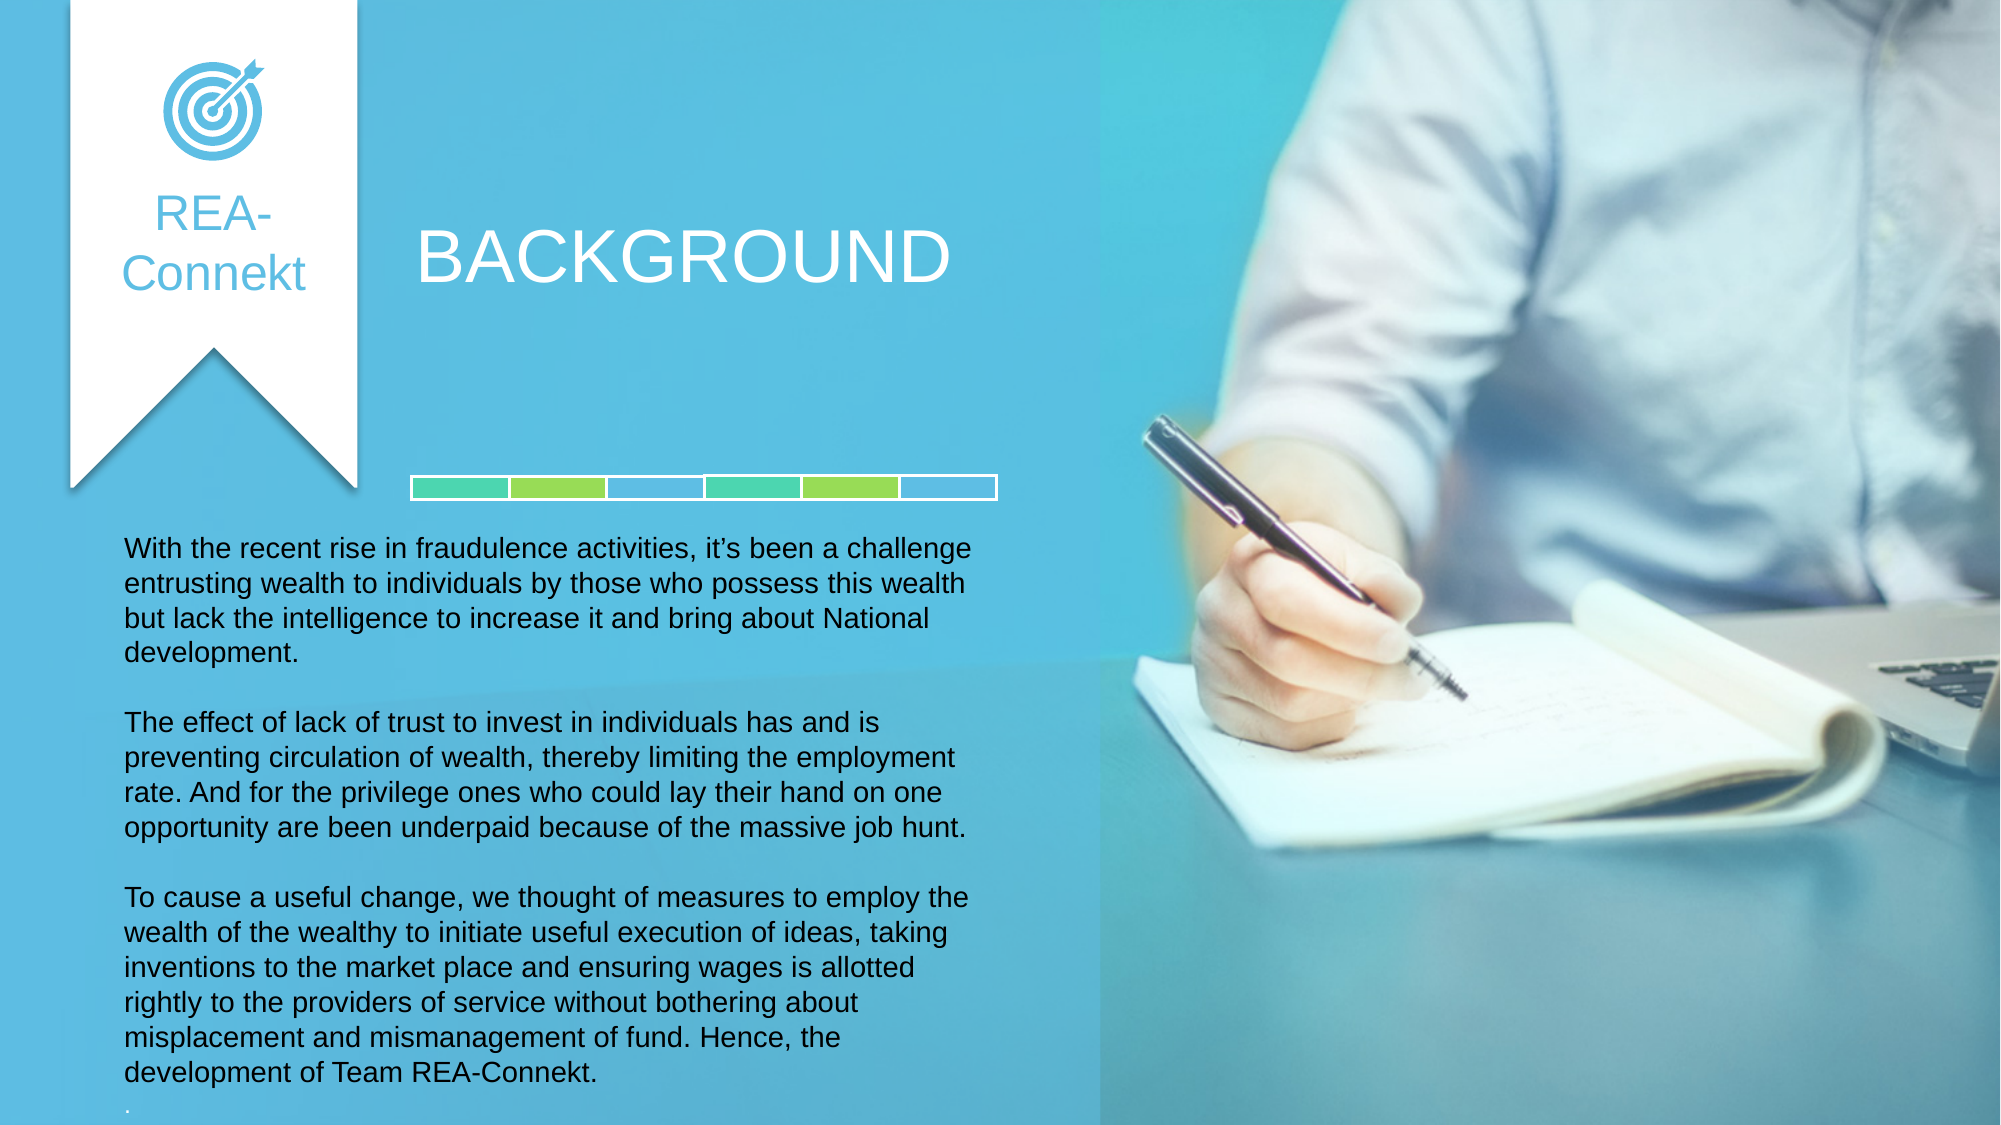

BACKGROUND

REA-
Connekt

With the recent rise in fraudulence activities, it’s been a challenge entrusting wealth to individuals by those who possess this wealth but lack the intelligence to increase it and bring about National development.

The effect of lack of trust to invest in individuals has and is preventing circulation of wealth, thereby limiting the employment rate. And for the privilege ones who could lay their hand on one opportunity are been underpaid because of the massive job hunt.

To cause a useful change, we thought of measures to employ the wealth of the wealthy to initiate useful execution of ideas, taking inventions to the market place and ensuring wages is allotted rightly to the providers of service without bothering about misplacement and mismanagement of fund. Hence, the development of Team REA-Connekt.
.